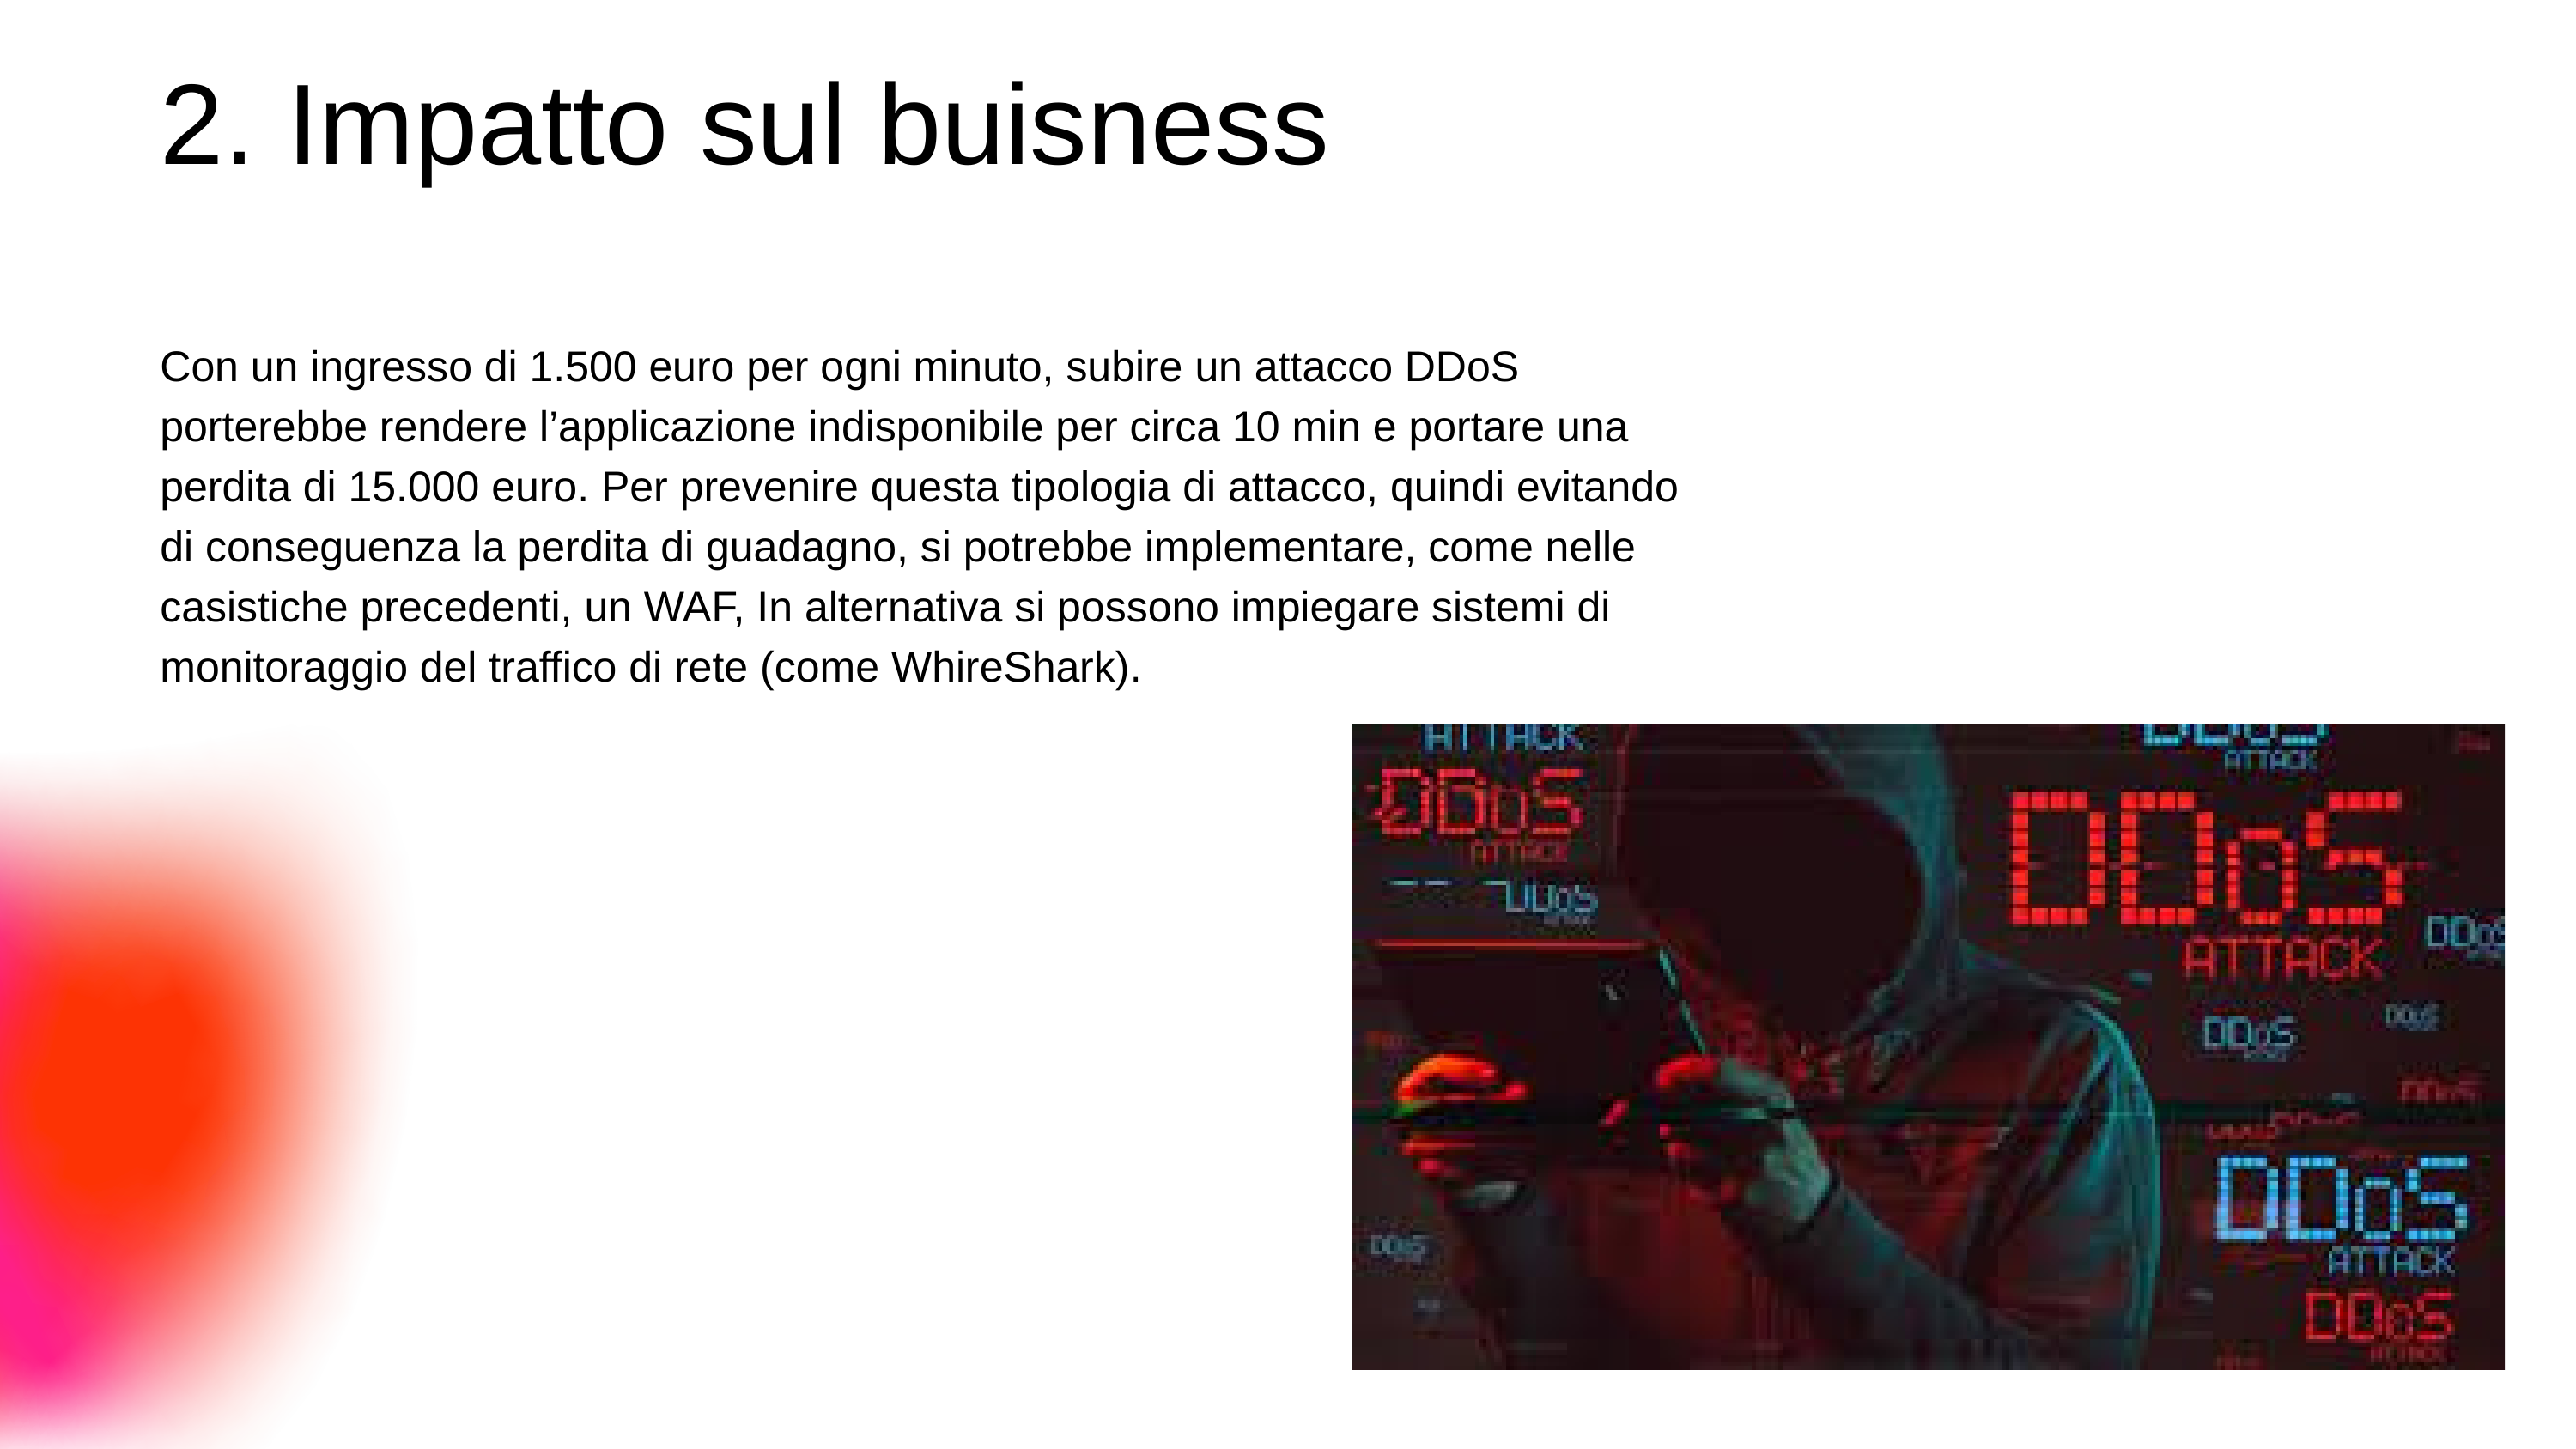

2. Impatto sul buisness
Con un ingresso di 1.500 euro per ogni minuto, subire un attacco DDoS porterebbe rendere l’applicazione indisponibile per circa 10 min e portare una perdita di 15.000 euro. Per prevenire questa tipologia di attacco, quindi evitando di conseguenza la perdita di guadagno, si potrebbe implementare, come nelle casistiche precedenti, un WAF, In alternativa si possono impiegare sistemi di monitoraggio del traffico di rete (come WhireShark).